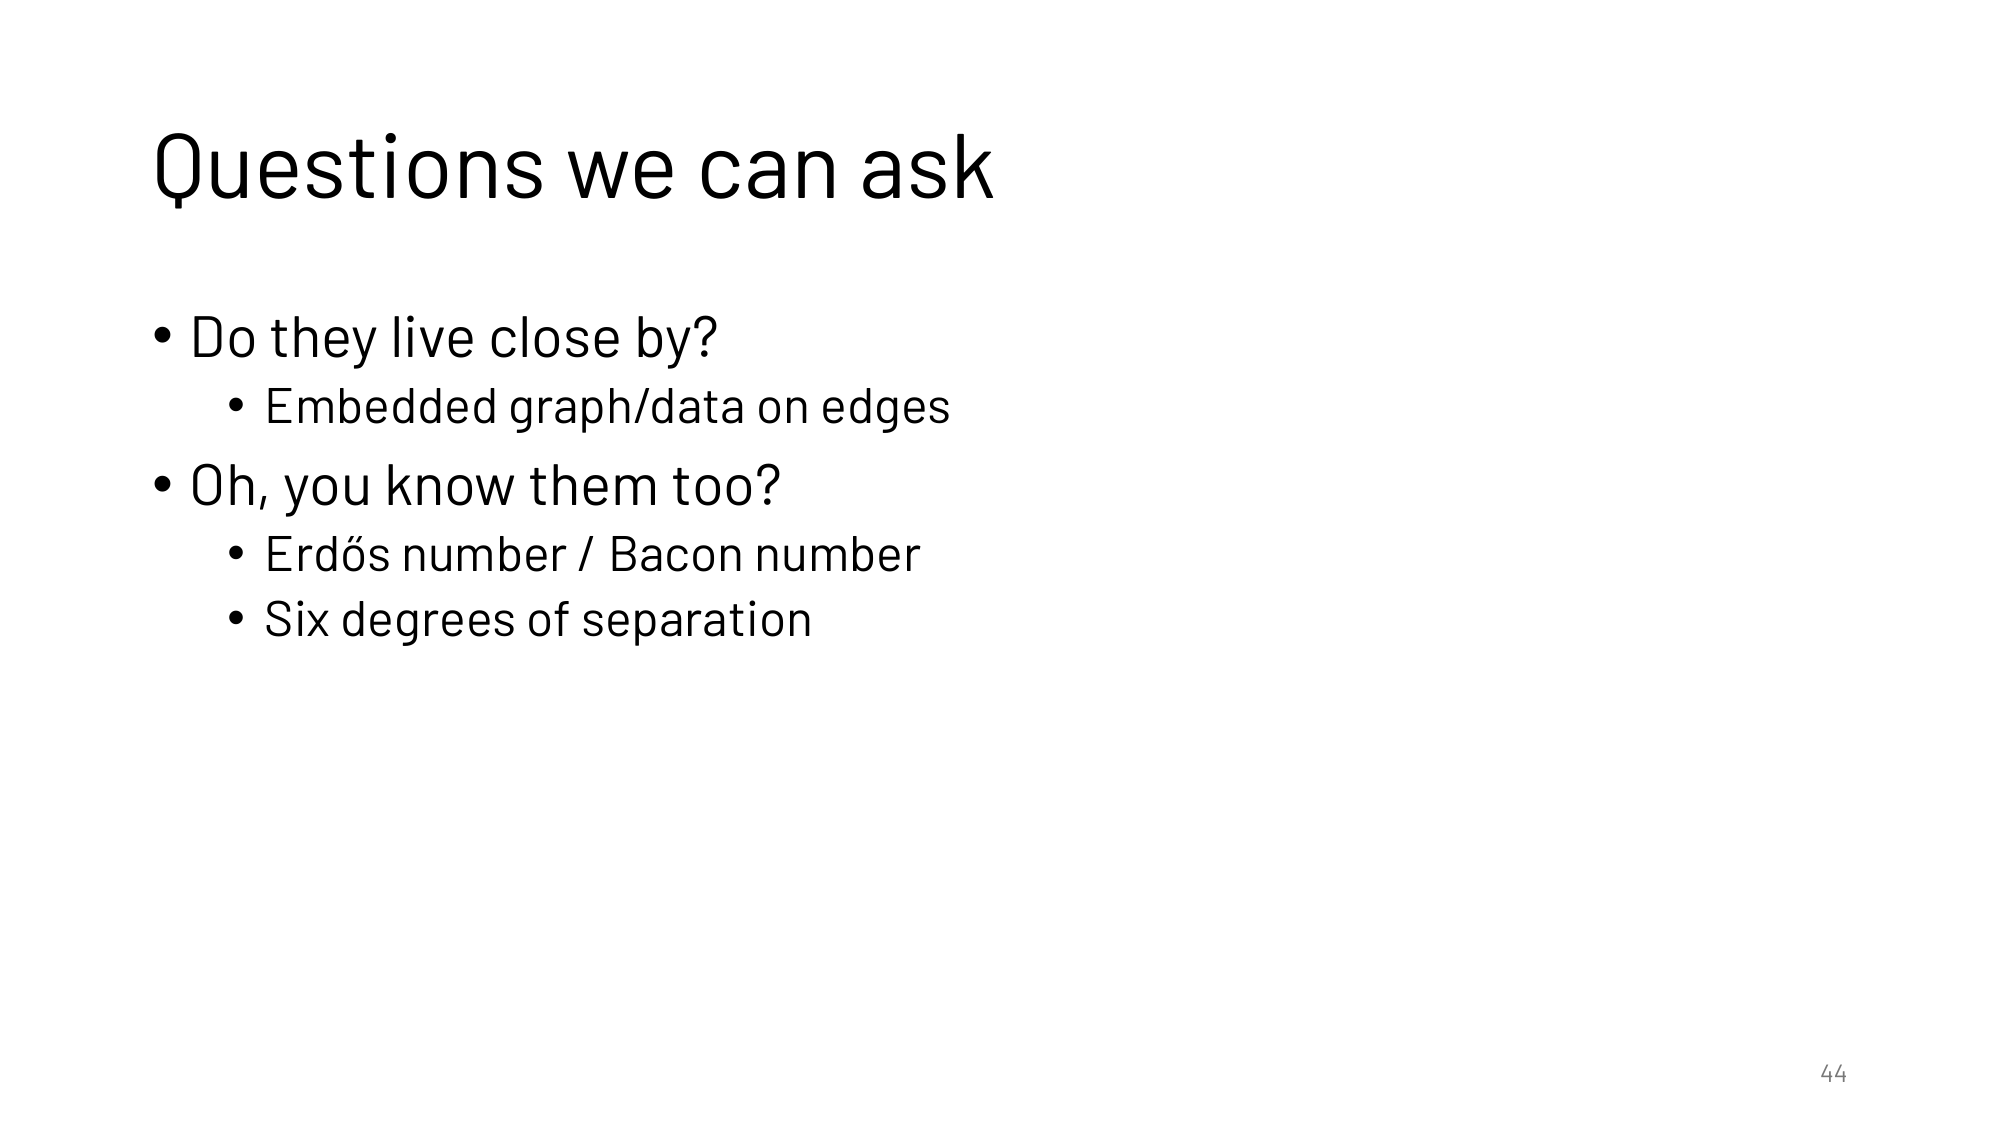

# Questions we can ask
Do they live close by?
Embedded graph/data on edges
Oh, you know them too?
Erdős number / Bacon number
Six degrees of separation
44